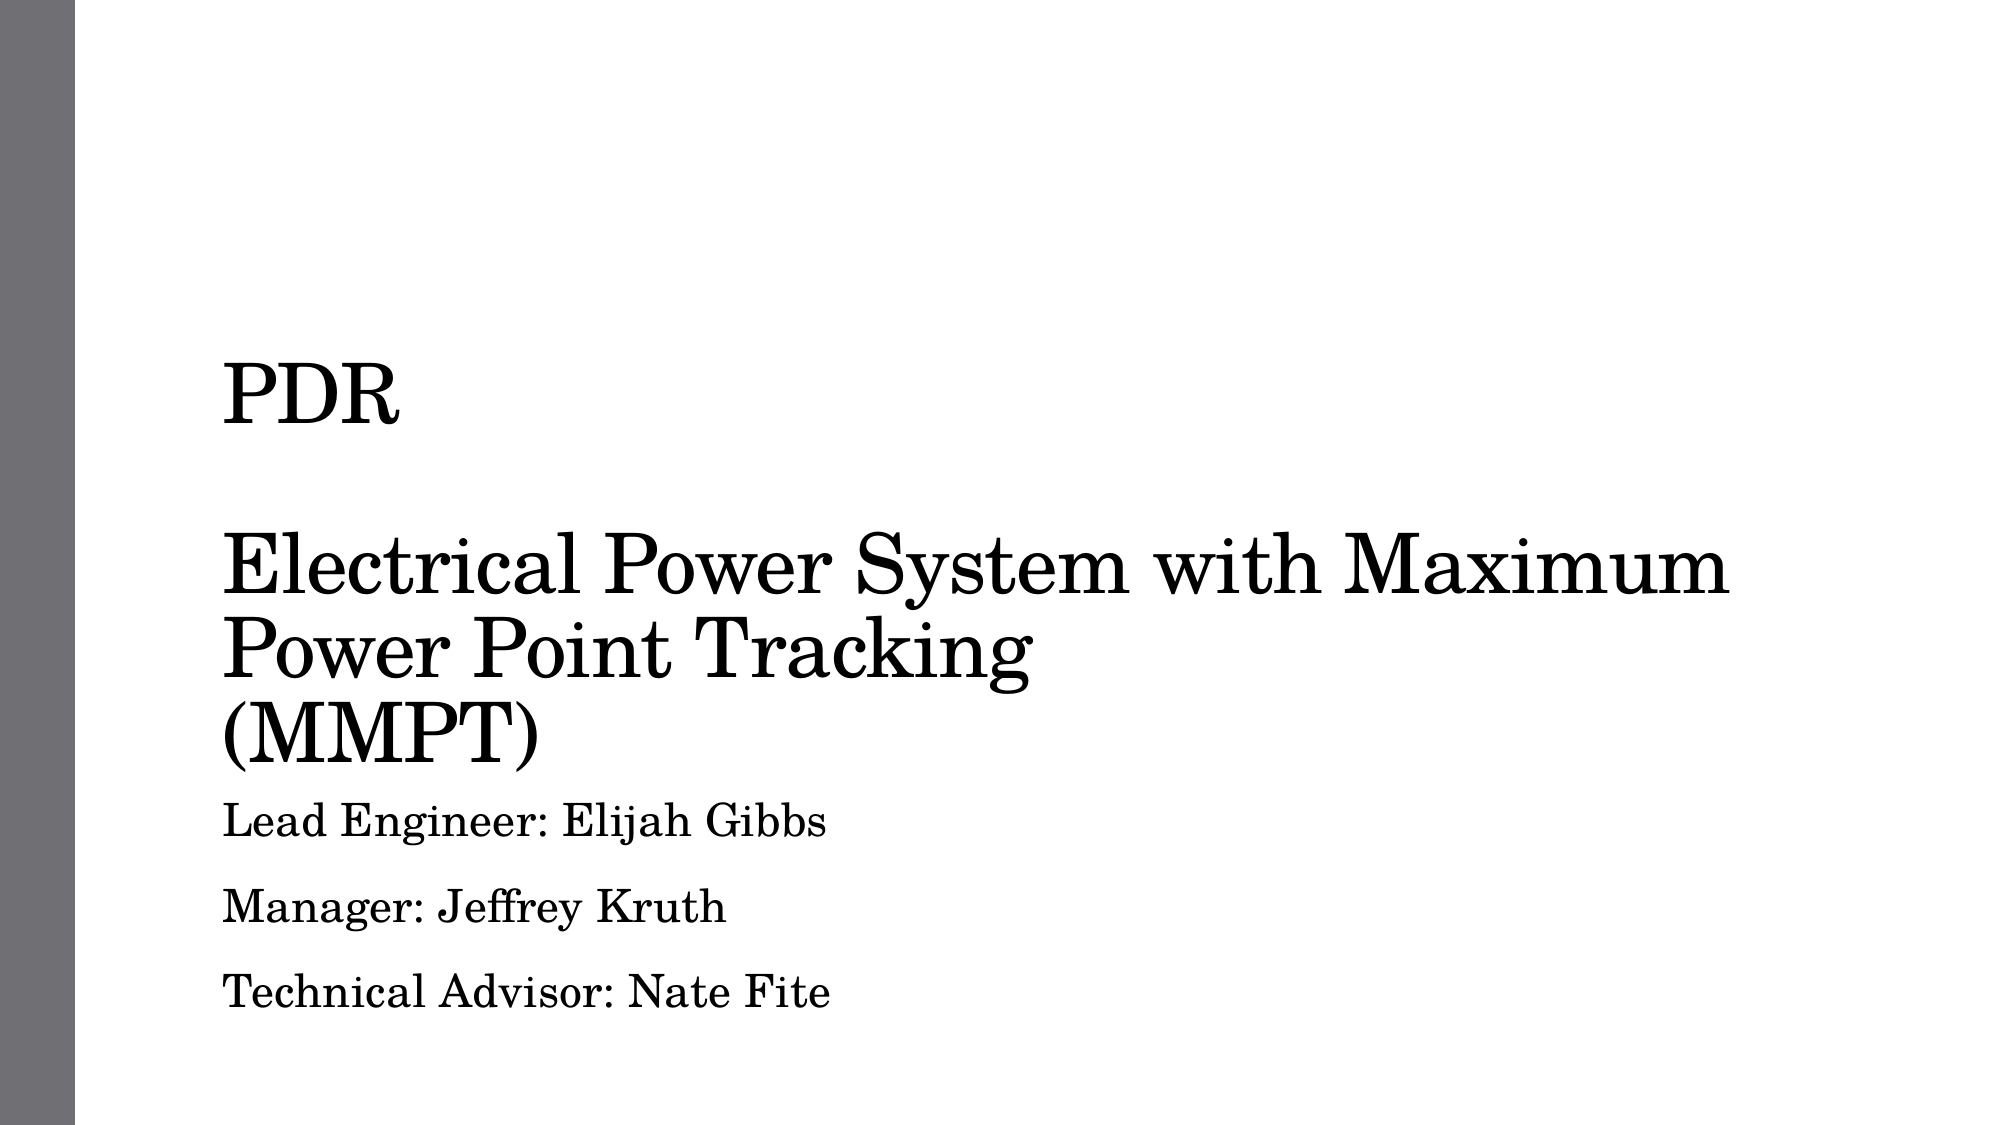

# PDR Electrical Power System with Maximum Power Point Tracking (MMPT)
Lead Engineer: Elijah Gibbs
Manager: Jeffrey Kruth
Technical Advisor: Nate Fite